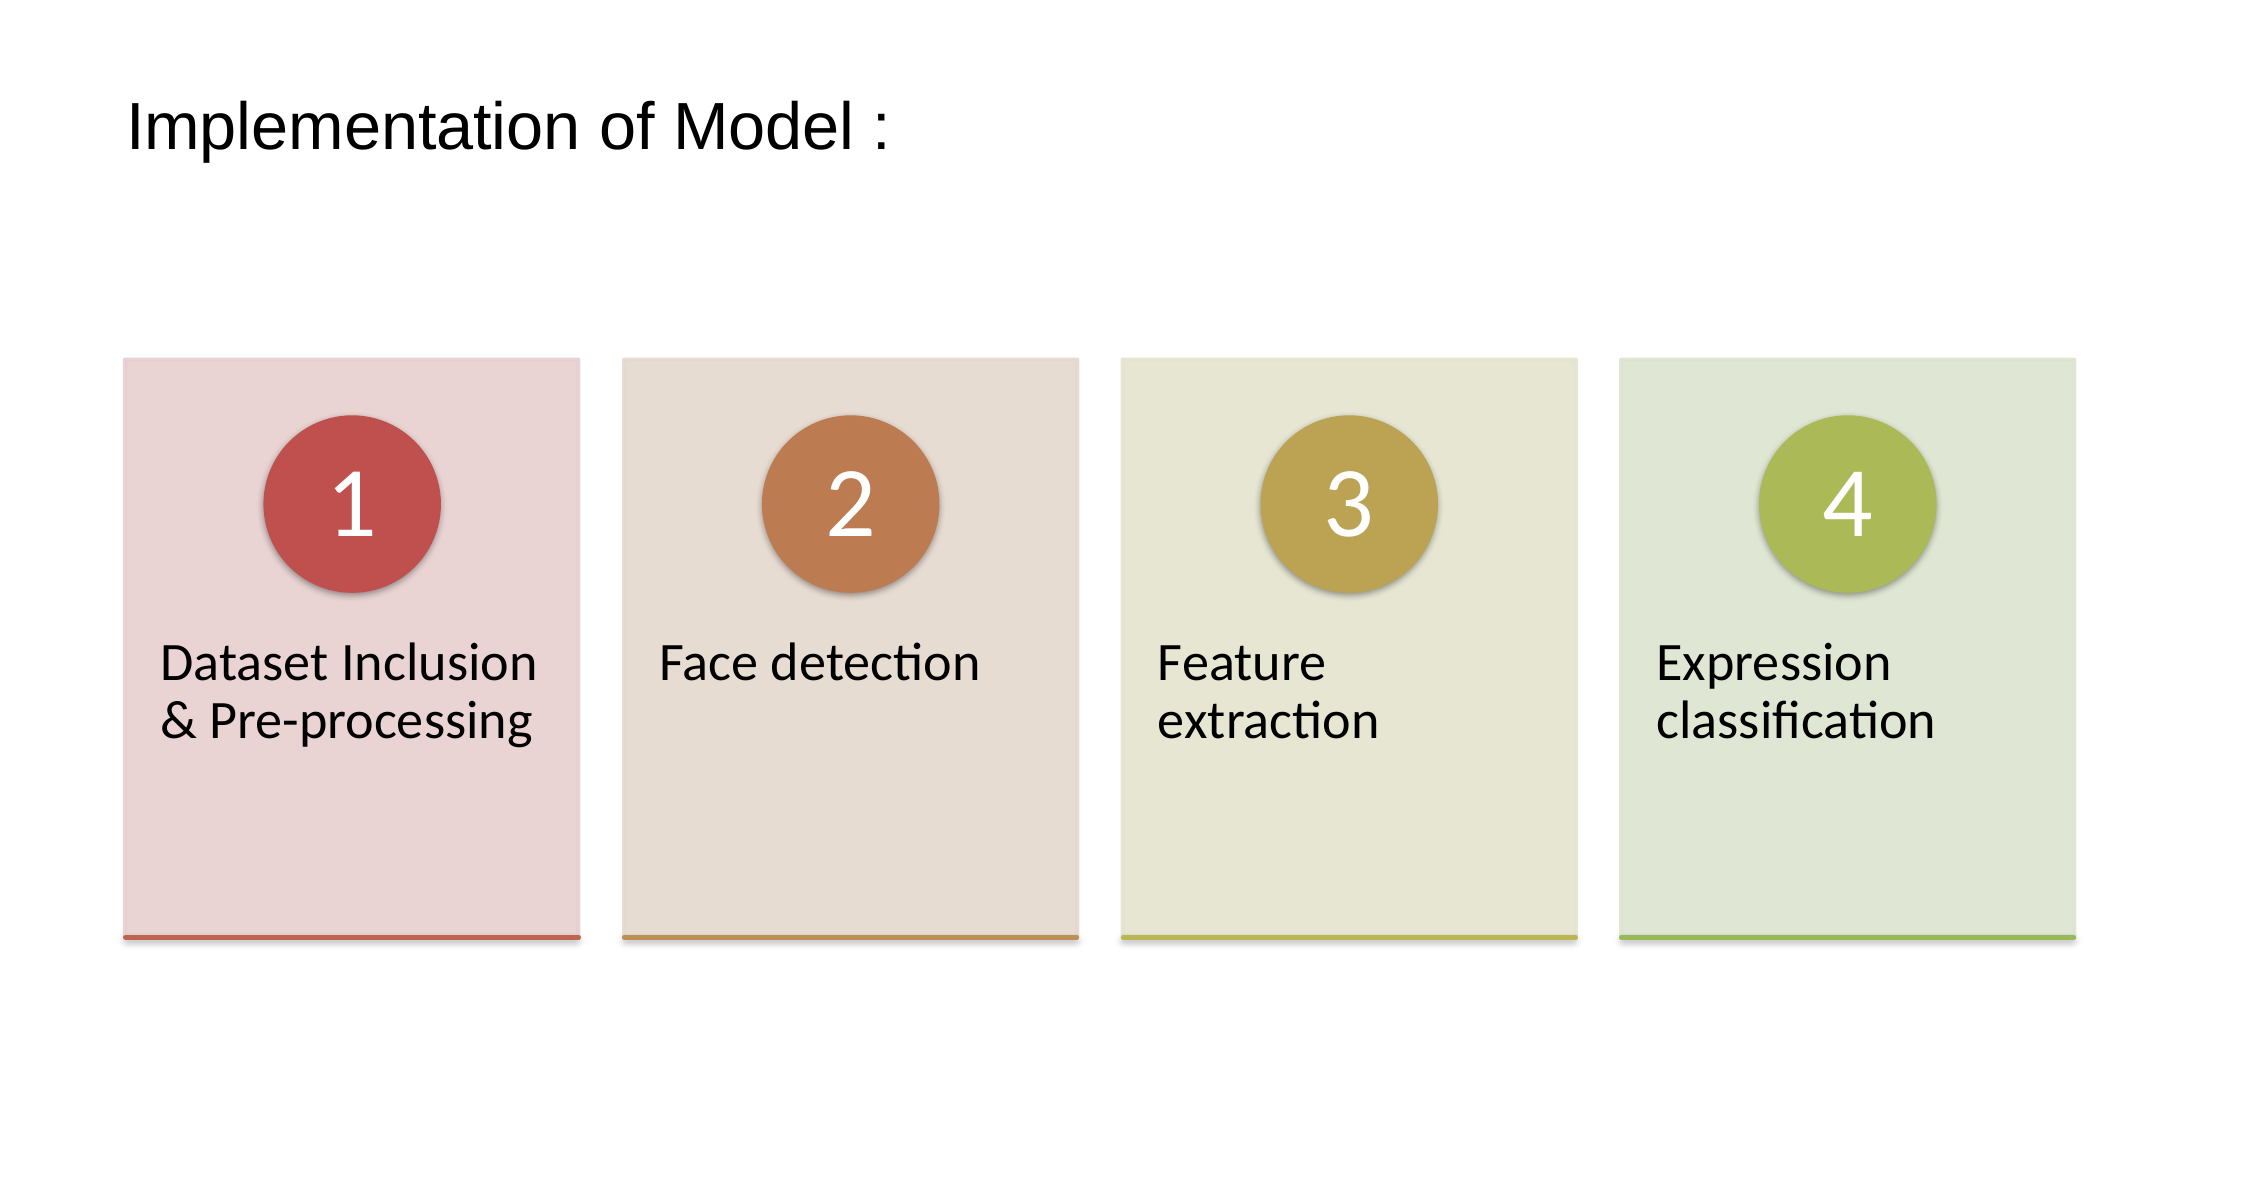

Implementation of Model :

1
2
3
4
Dataset Inclusion & Pre-processing
Face detection
Feature extraction
Expression classification